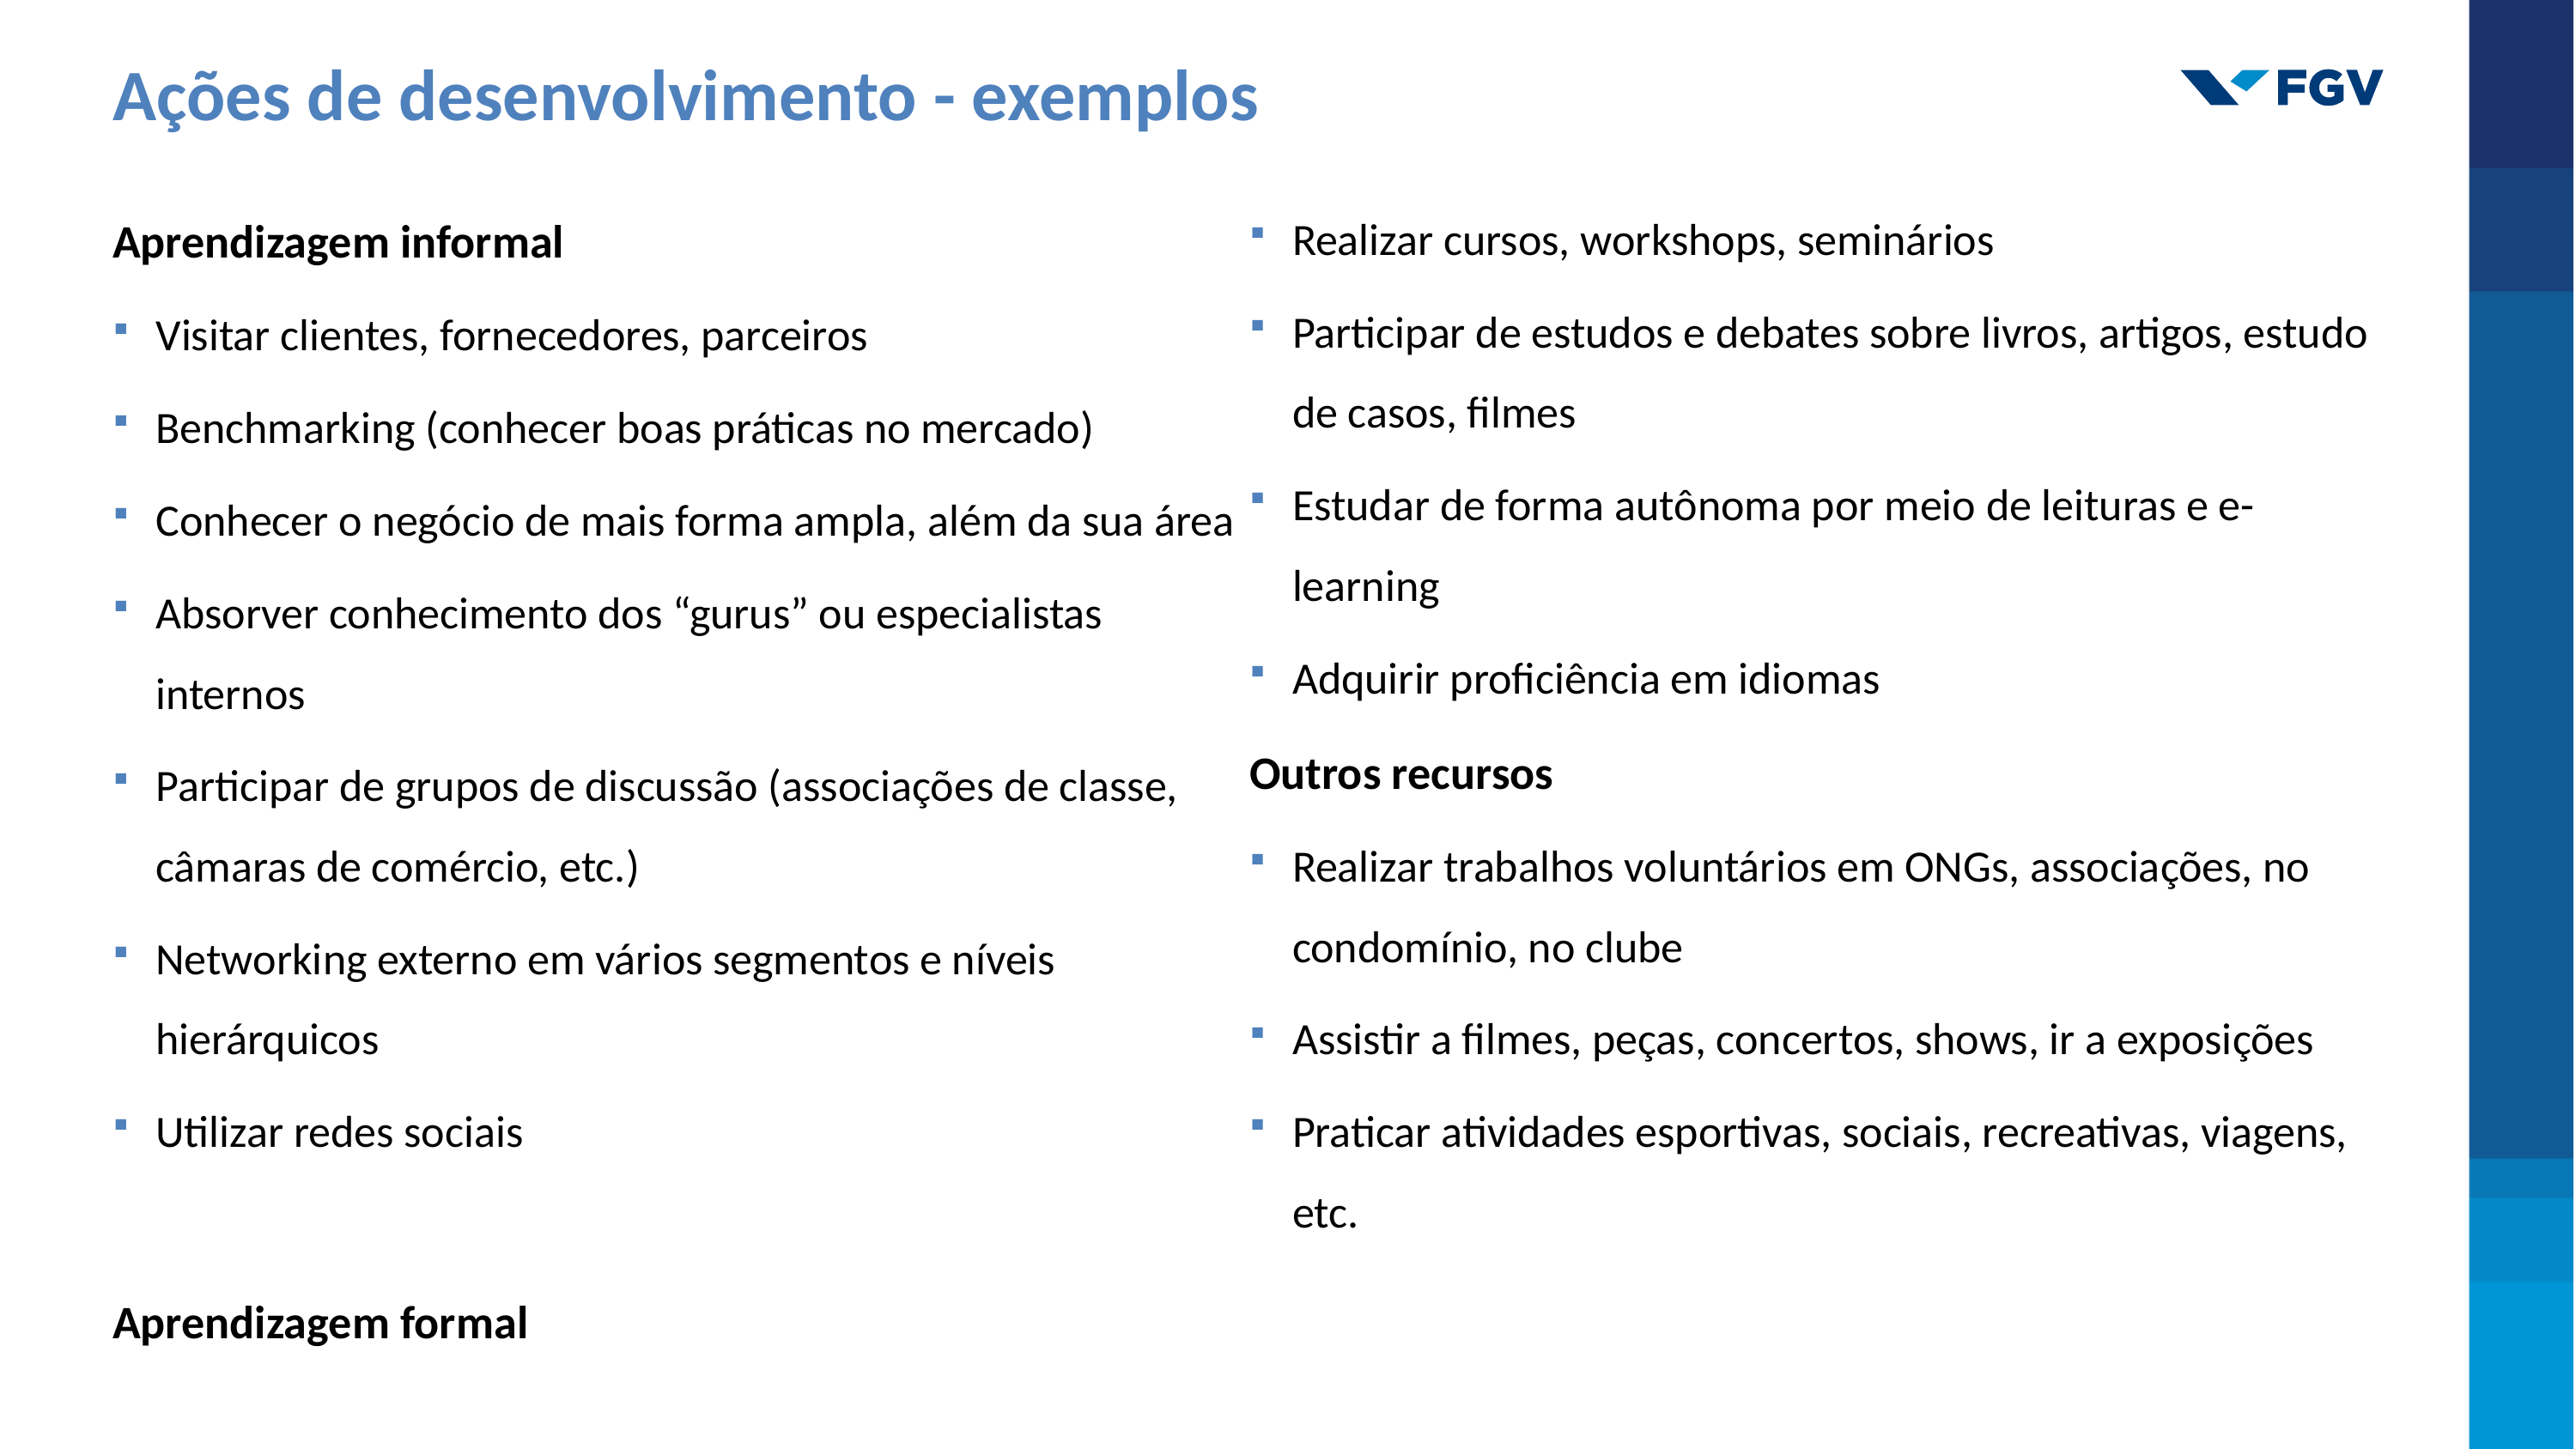

Ações de desenvolvimento - exemplos
Aprendizagem informal
Visitar clientes, fornecedores, parceiros
Benchmarking (conhecer boas práticas no mercado)
Conhecer o negócio de mais forma ampla, além da sua área
Absorver conhecimento dos “gurus” ou especialistas internos
Participar de grupos de discussão (associações de classe, câmaras de comércio, etc.)
Networking externo em vários segmentos e níveis hierárquicos
Utilizar redes sociais

Aprendizagem formal
Realizar cursos, workshops, seminários
Participar de estudos e debates sobre livros, artigos, estudo de casos, filmes
Estudar de forma autônoma por meio de leituras e e-learning
Adquirir proficiência em idiomas
Outros recursos
Realizar trabalhos voluntários em ONGs, associações, no condomínio, no clube
Assistir a filmes, peças, concertos, shows, ir a exposições
Praticar atividades esportivas, sociais, recreativas, viagens, etc.